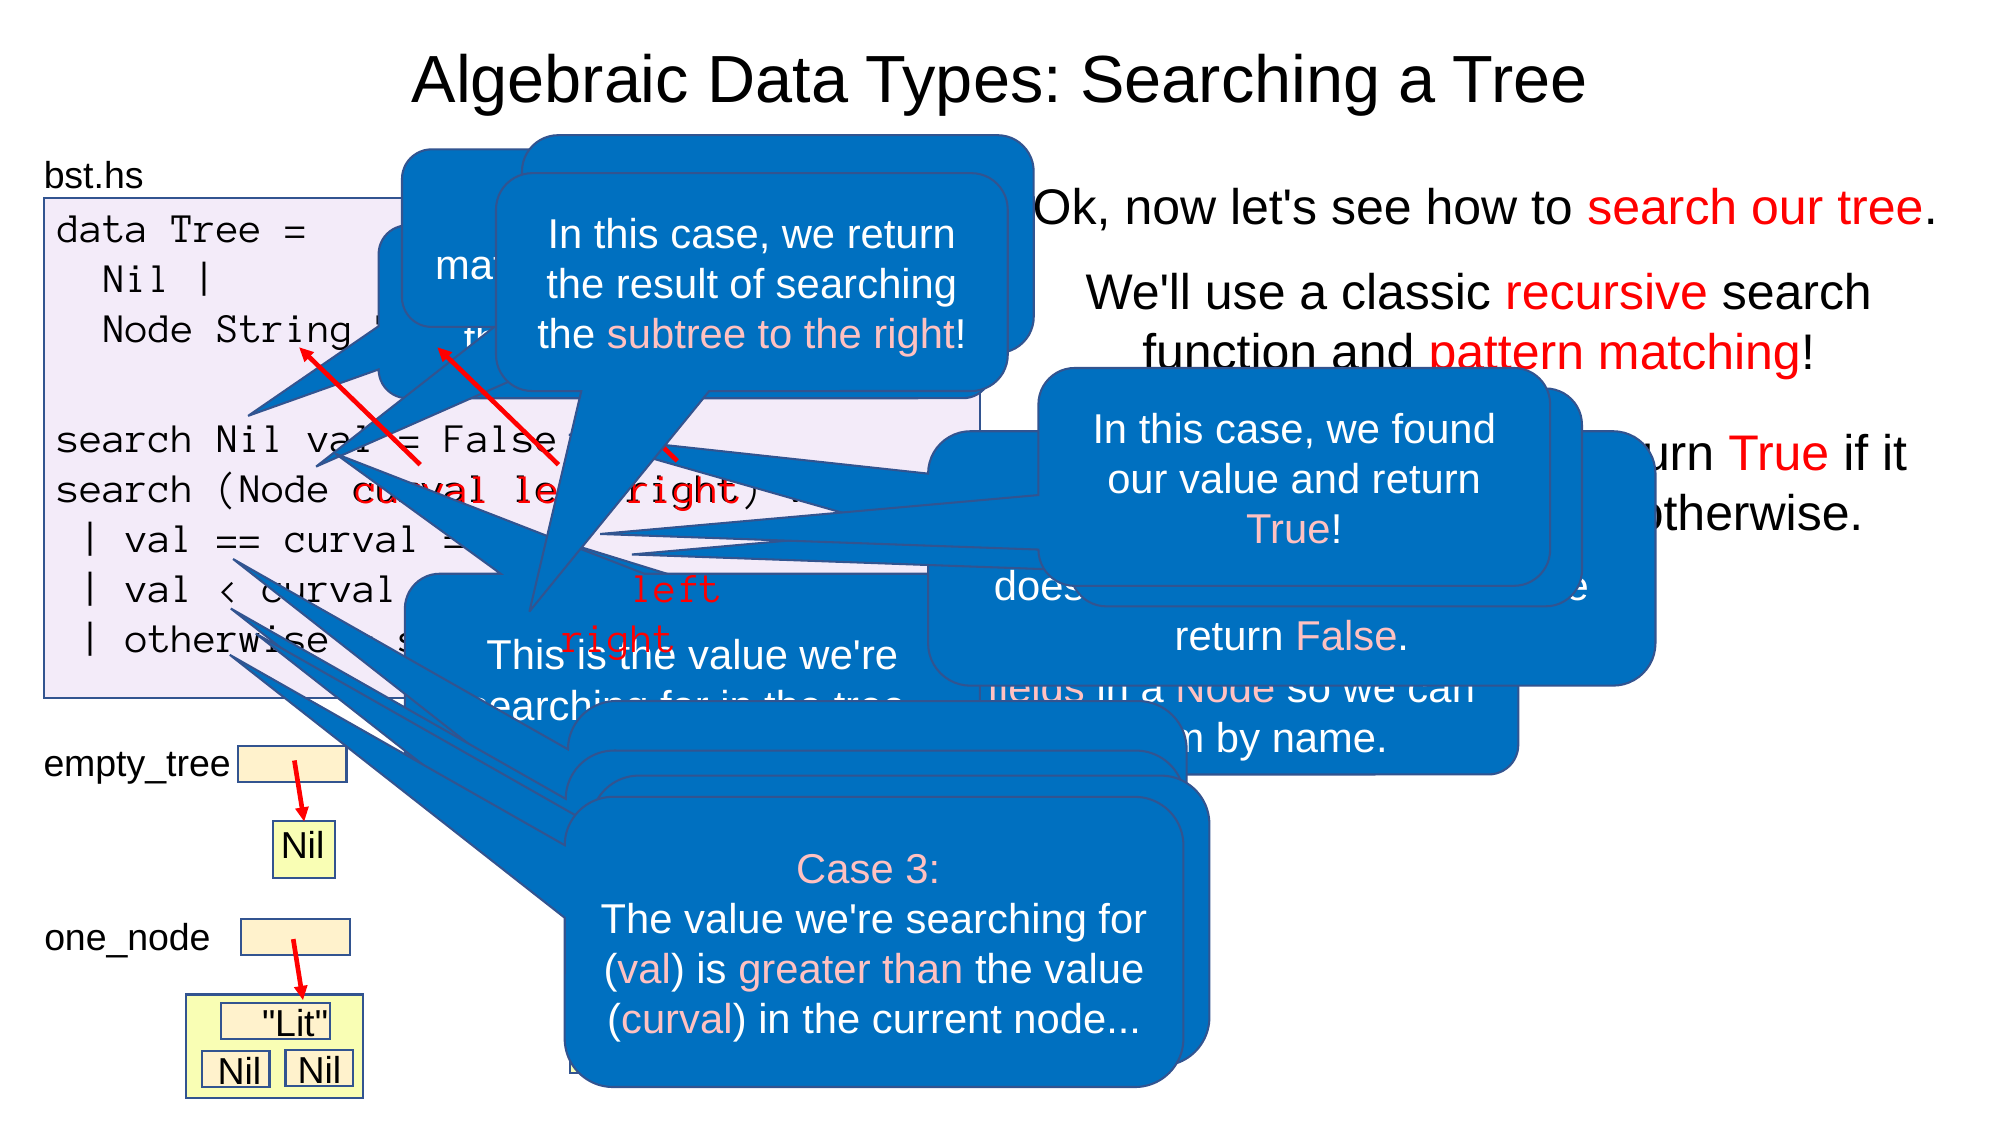

# Algebraic Data Types: Searching a Tree
In this case, we return the result of searching the subtree to the left!
bst.hs

The second pattern matches the Node variant.
Ok, now let's see how to search our tree.
In this case, we return the result of searching the subtree to the right!
data Tree =
  Nil |
  Node String Tree Tree
This first pattern processes the Nil variant of a tree.
We'll use a classic recursive search function and pattern matching!
In this case, we found our value and return True!
There are three cases we need to deal with!
search Nil val = False
search (Node curval left right) val
 | val == curval = True
 | val < curval = search left val
 | otherwise = search right val
Our search function will return True if it finds a value, and False otherwise.
Obviously, if the tree we're searching is empty (Nil), then it doesn't contain our value, so we return False.
curval left right
left
This is the value we're searching for in the tree.

This syntax names each of the three fields in a Node so we can refer to them by name.
right
Case 1:
The value we're searching for (val) is the same as the value (curval) in the current node.
empty_tree

Nil

root

"Cheugy"

"Zoomer"

Nil
Nil

"Boomer"

Nil
Nil

one_node

"Lit"

Nil
Nil

Case 2:
The value we're searching for (val) is less than the value (curval) in the current node...
Case 2:
The value we're searching for (val) is less than the value (curval) in the current node...
Case 3:
The value we're searching for (val) is greater than the value (curval) in the current node...